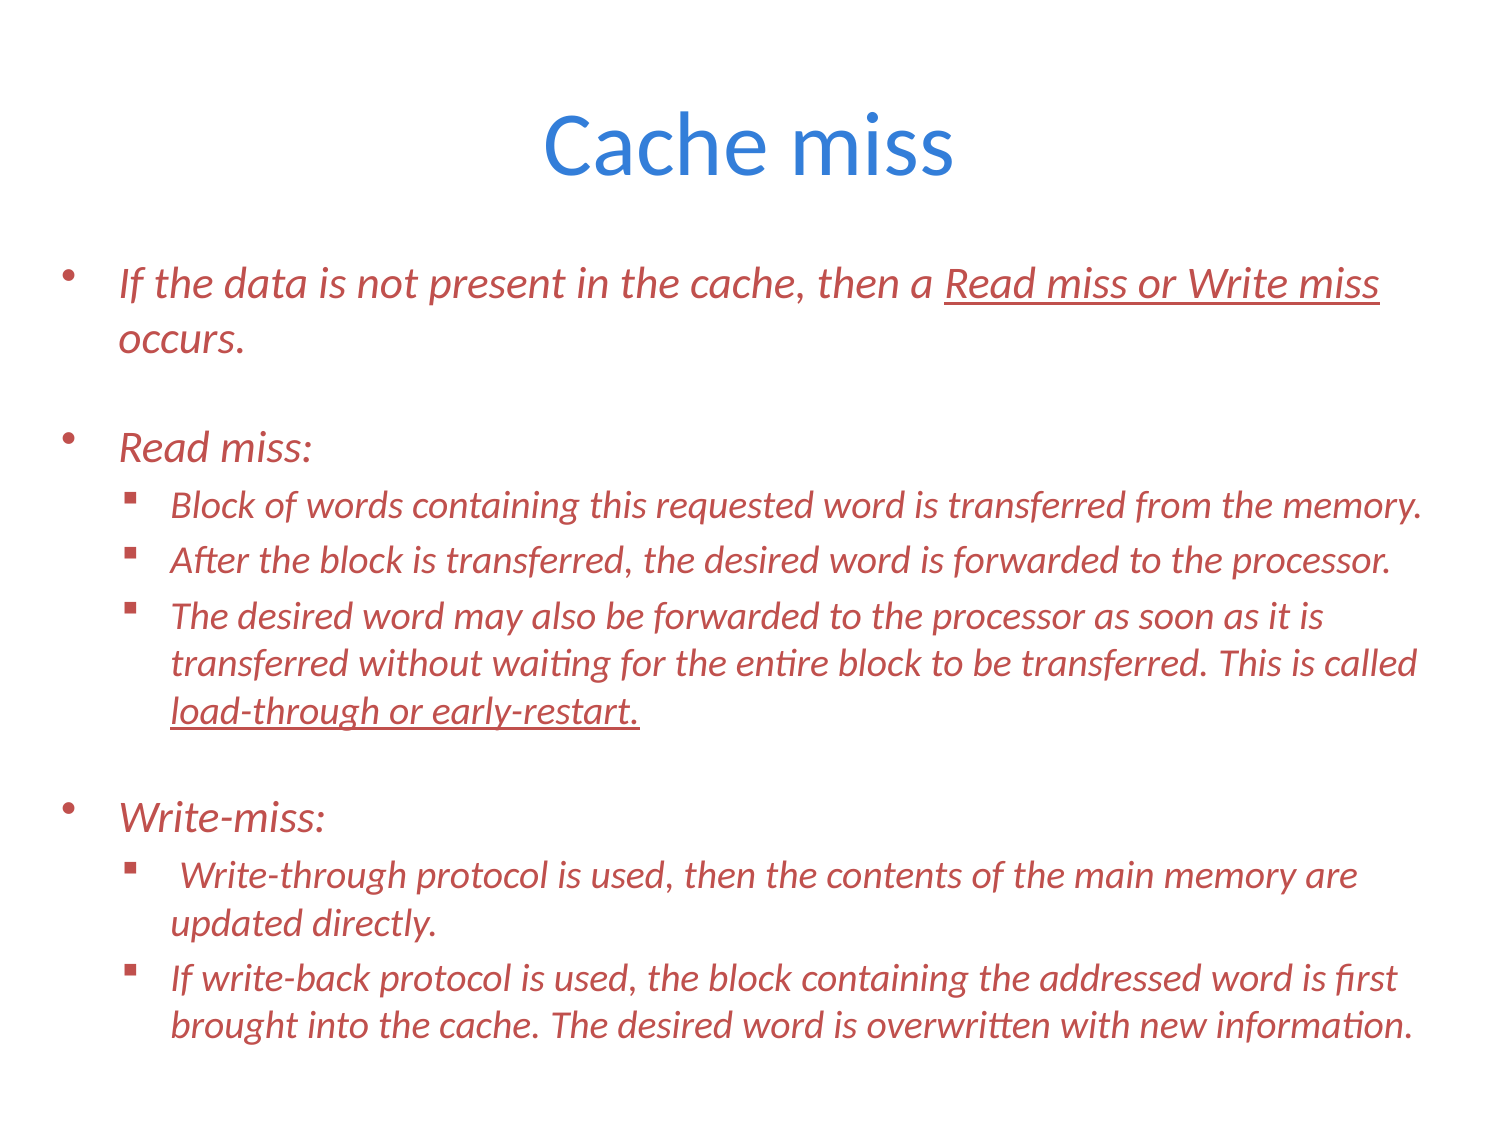

# Cache miss
If the data is not present in the cache, then a Read miss or Write miss occurs.

Read miss:
Block of words containing this requested word is transferred from the memory.
After the block is transferred, the desired word is forwarded to the processor.
The desired word may also be forwarded to the processor as soon as it is  transferred without waiting for the entire block to be transferred. This is called  load-through or early-restart.

Write-miss:
 Write-through protocol is used, then the contents of the main memory are      updated directly.
If write-back protocol is used, the block containing the addressed word is first brought into the cache. The desired word is overwritten with new information.